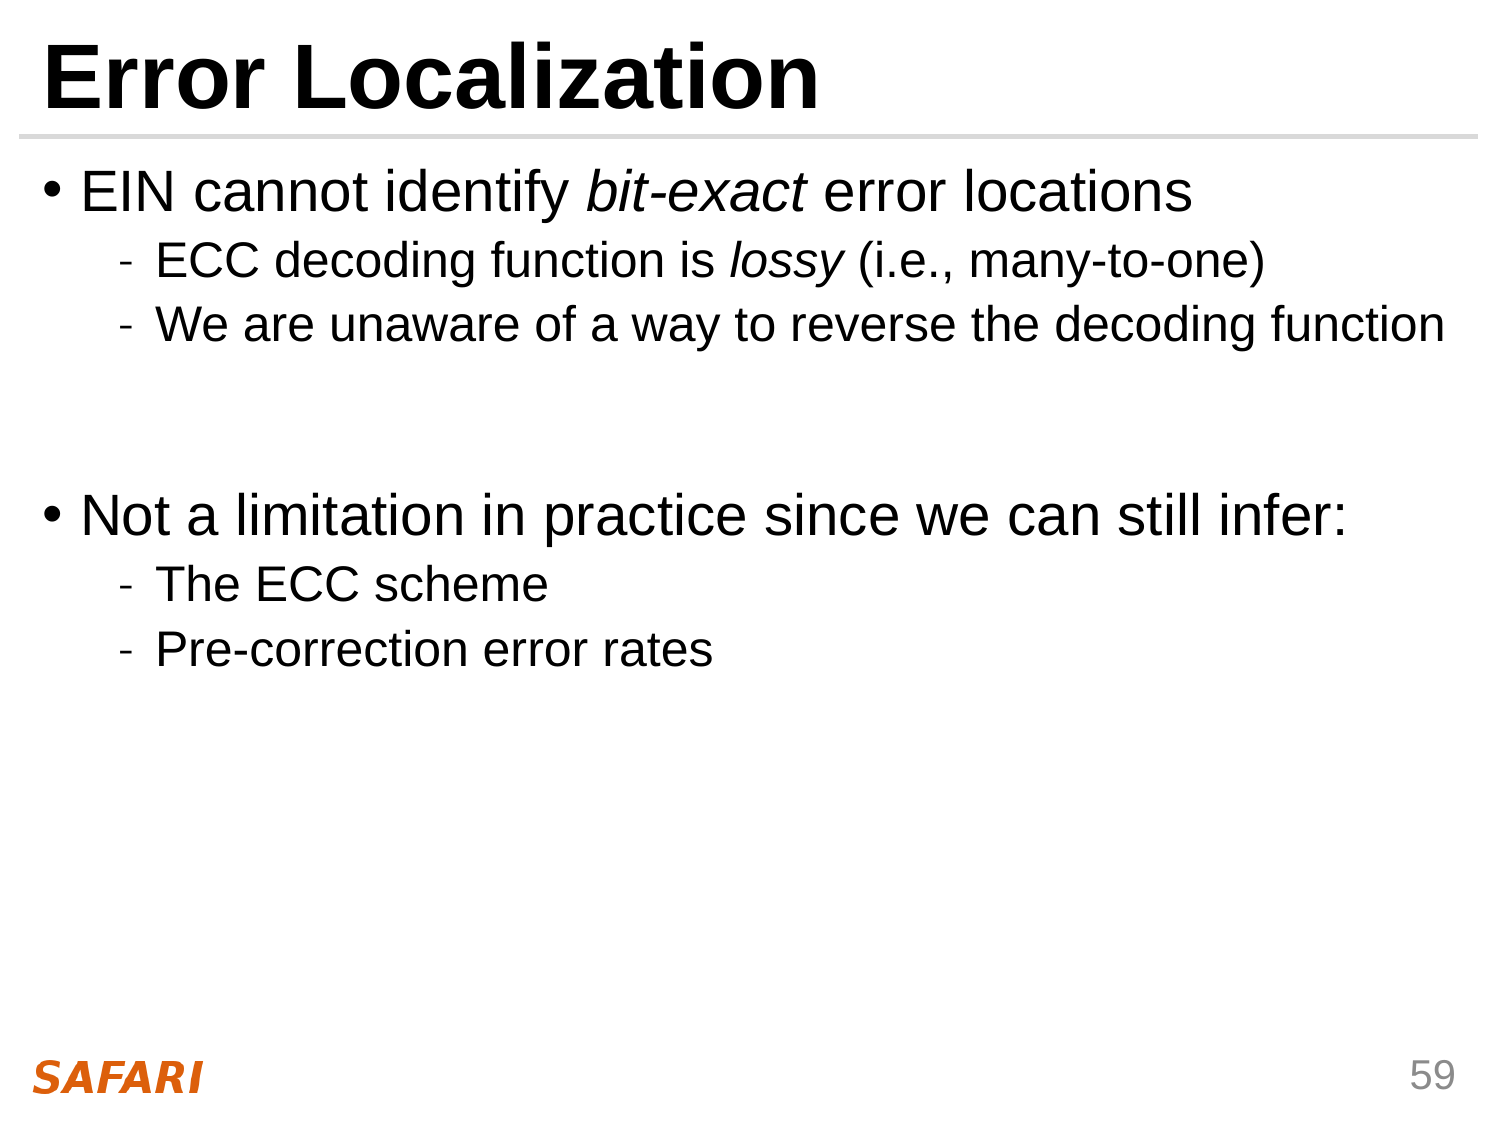

# Error Localization
EIN cannot identify bit-exact error locations
ECC decoding function is lossy (i.e., many-to-one)
We are unaware of a way to reverse the decoding function

Not a limitation in practice since we can still infer:
The ECC scheme
Pre-correction error rates